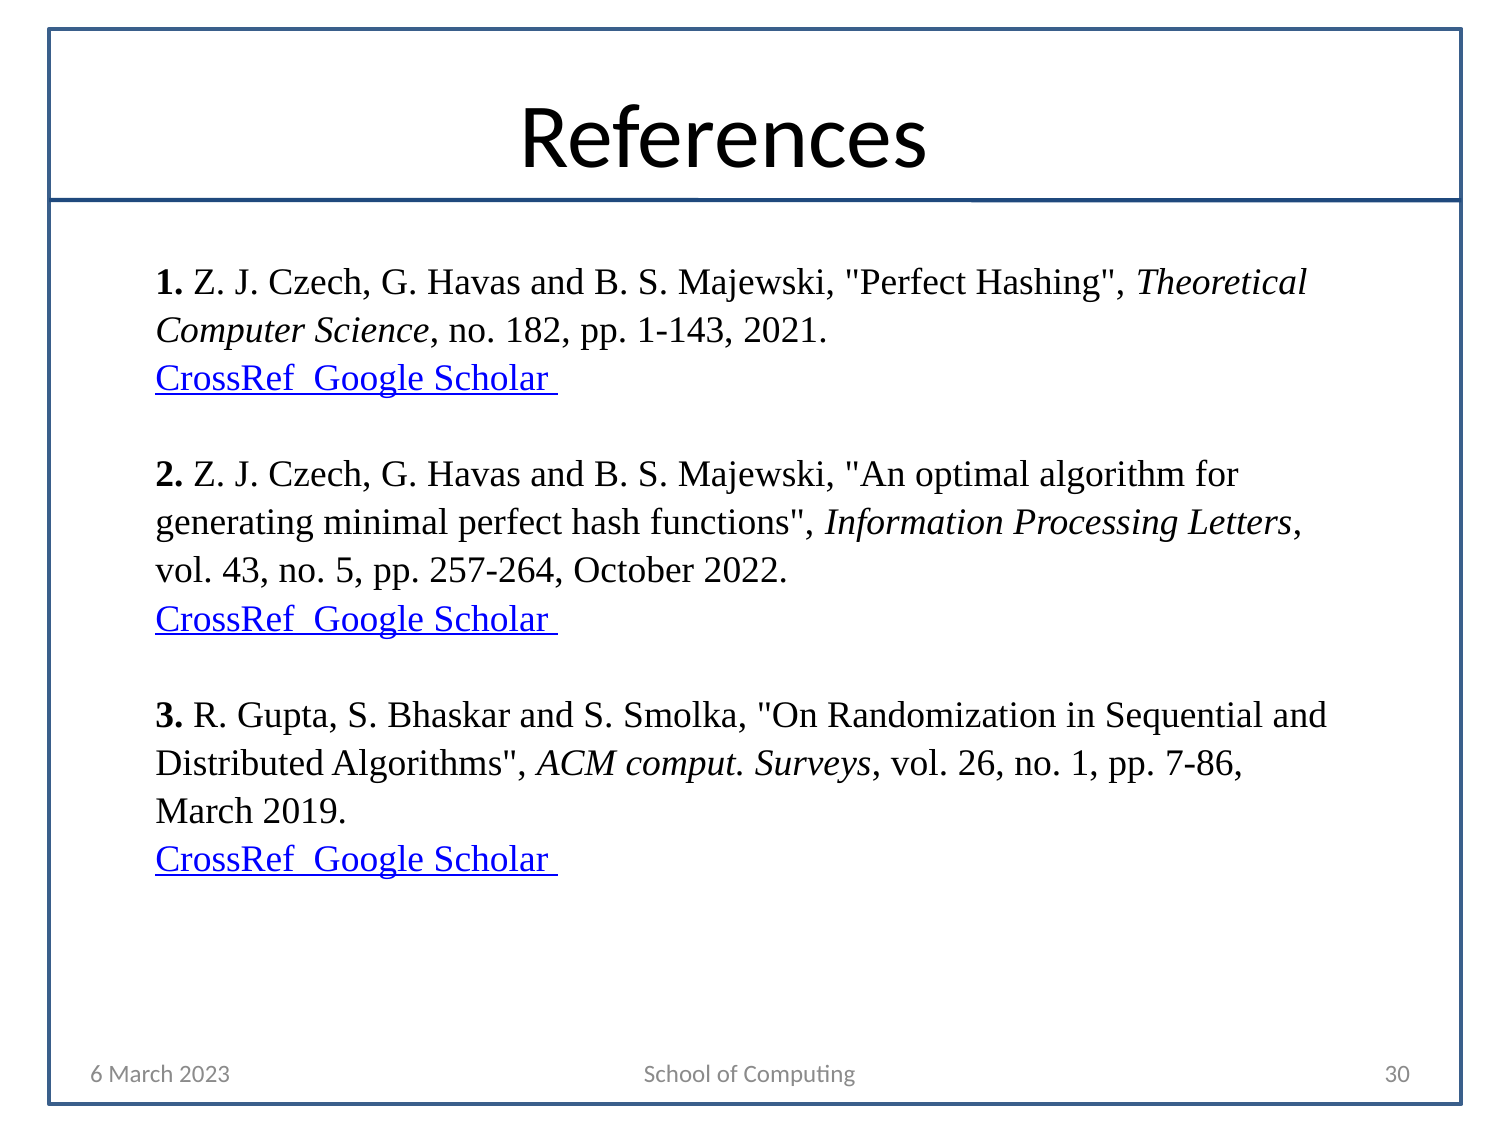

# References
1. Z. J. Czech, G. Havas and Β. S. Majewski, "Perfect Hashing", Theoretical Computer Science, no. 182, pp. 1-143, 2021.
CrossRef  Google Scholar

2. Z. J. Czech, G. Havas and B. S. Majewski, "An optimal algorithm for generating minimal perfect hash functions", Information Processing Letters, vol. 43, no. 5, pp. 257-264, October 2022.
CrossRef  Google Scholar

3. R. Gupta, S. Bhaskar and S. Smolka, "On Randomization in Sequential and Distributed Algorithms", ACM comput. Surveys, vol. 26, no. 1, pp. 7-86, March 2019.
CrossRef  Google Scholar
6 March 2023
School of Computing
30